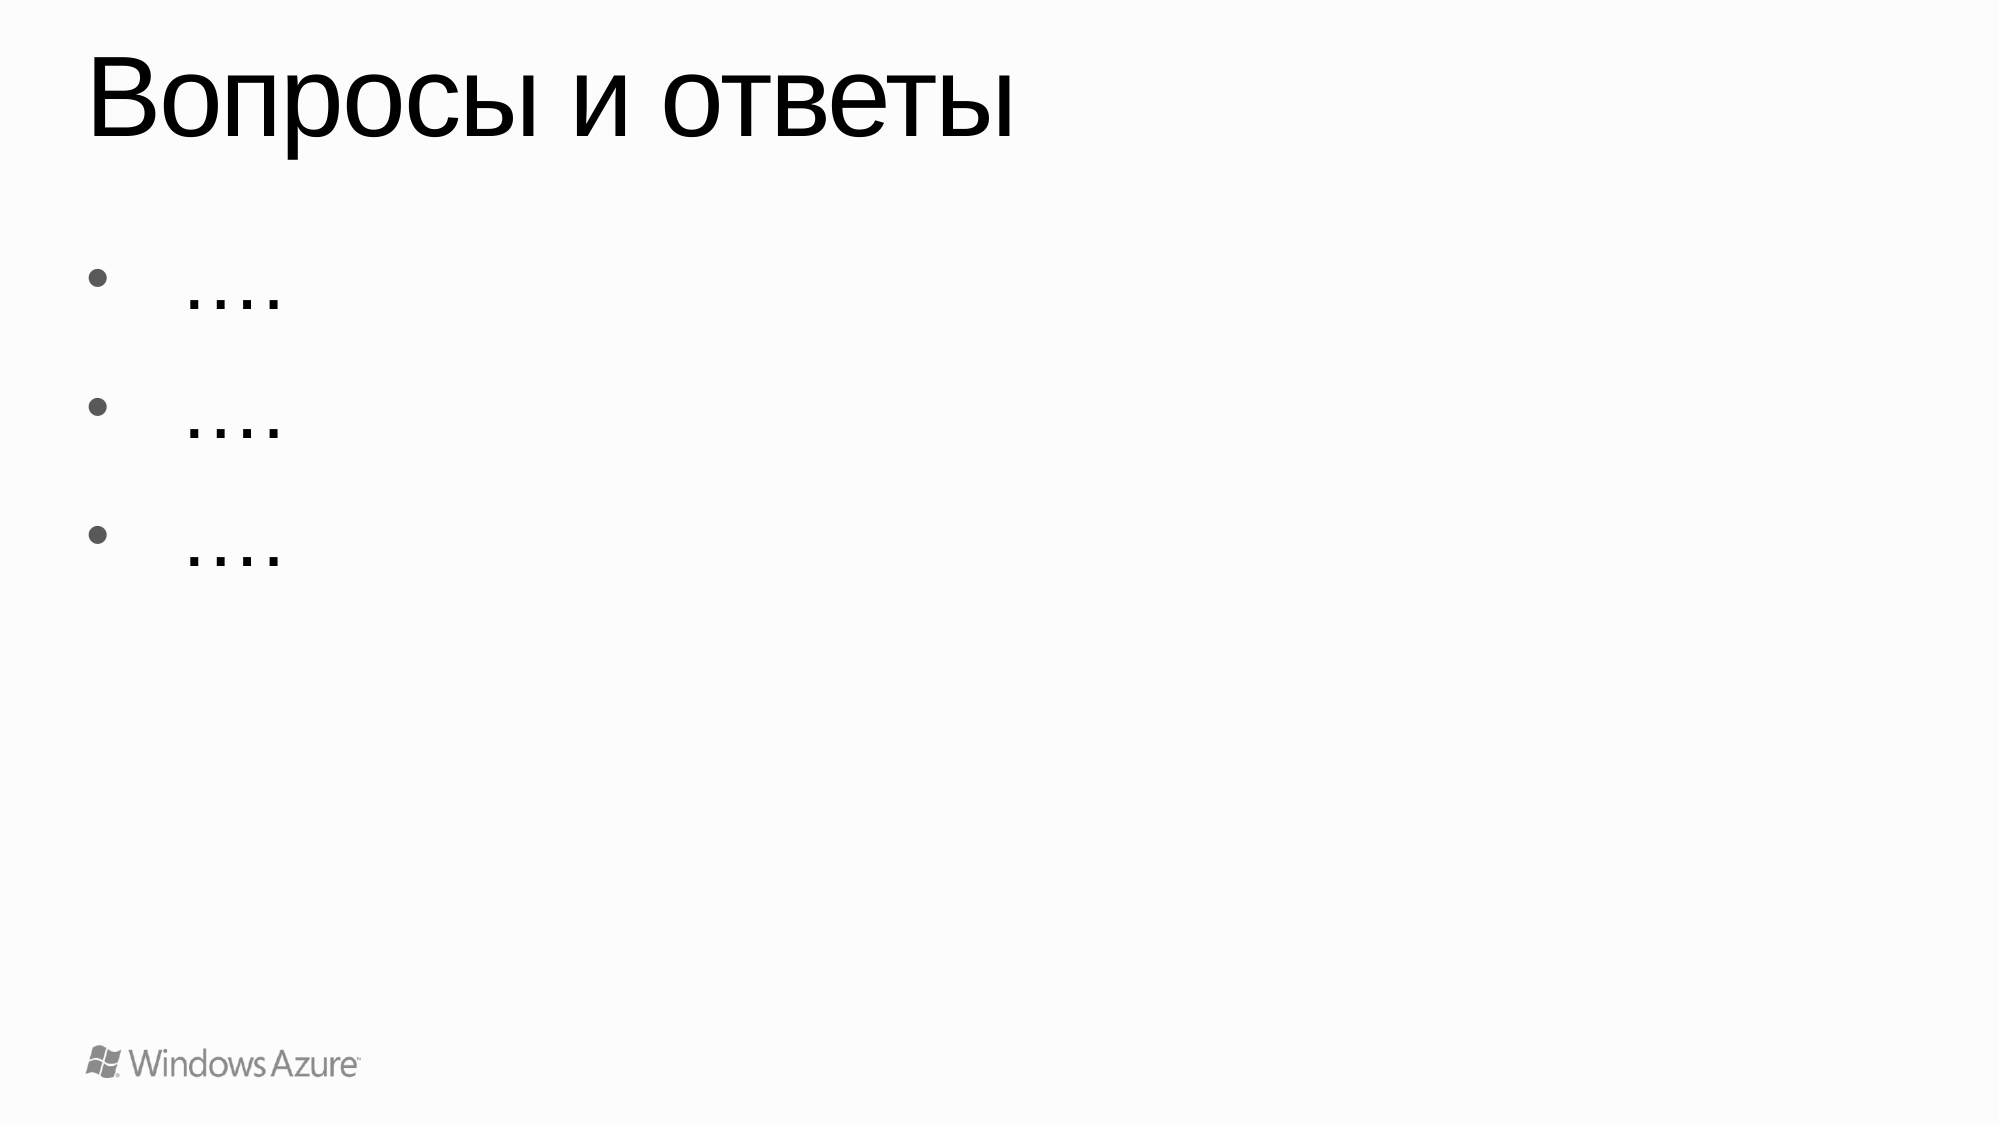

# Вопросы и ответы
….
….
….